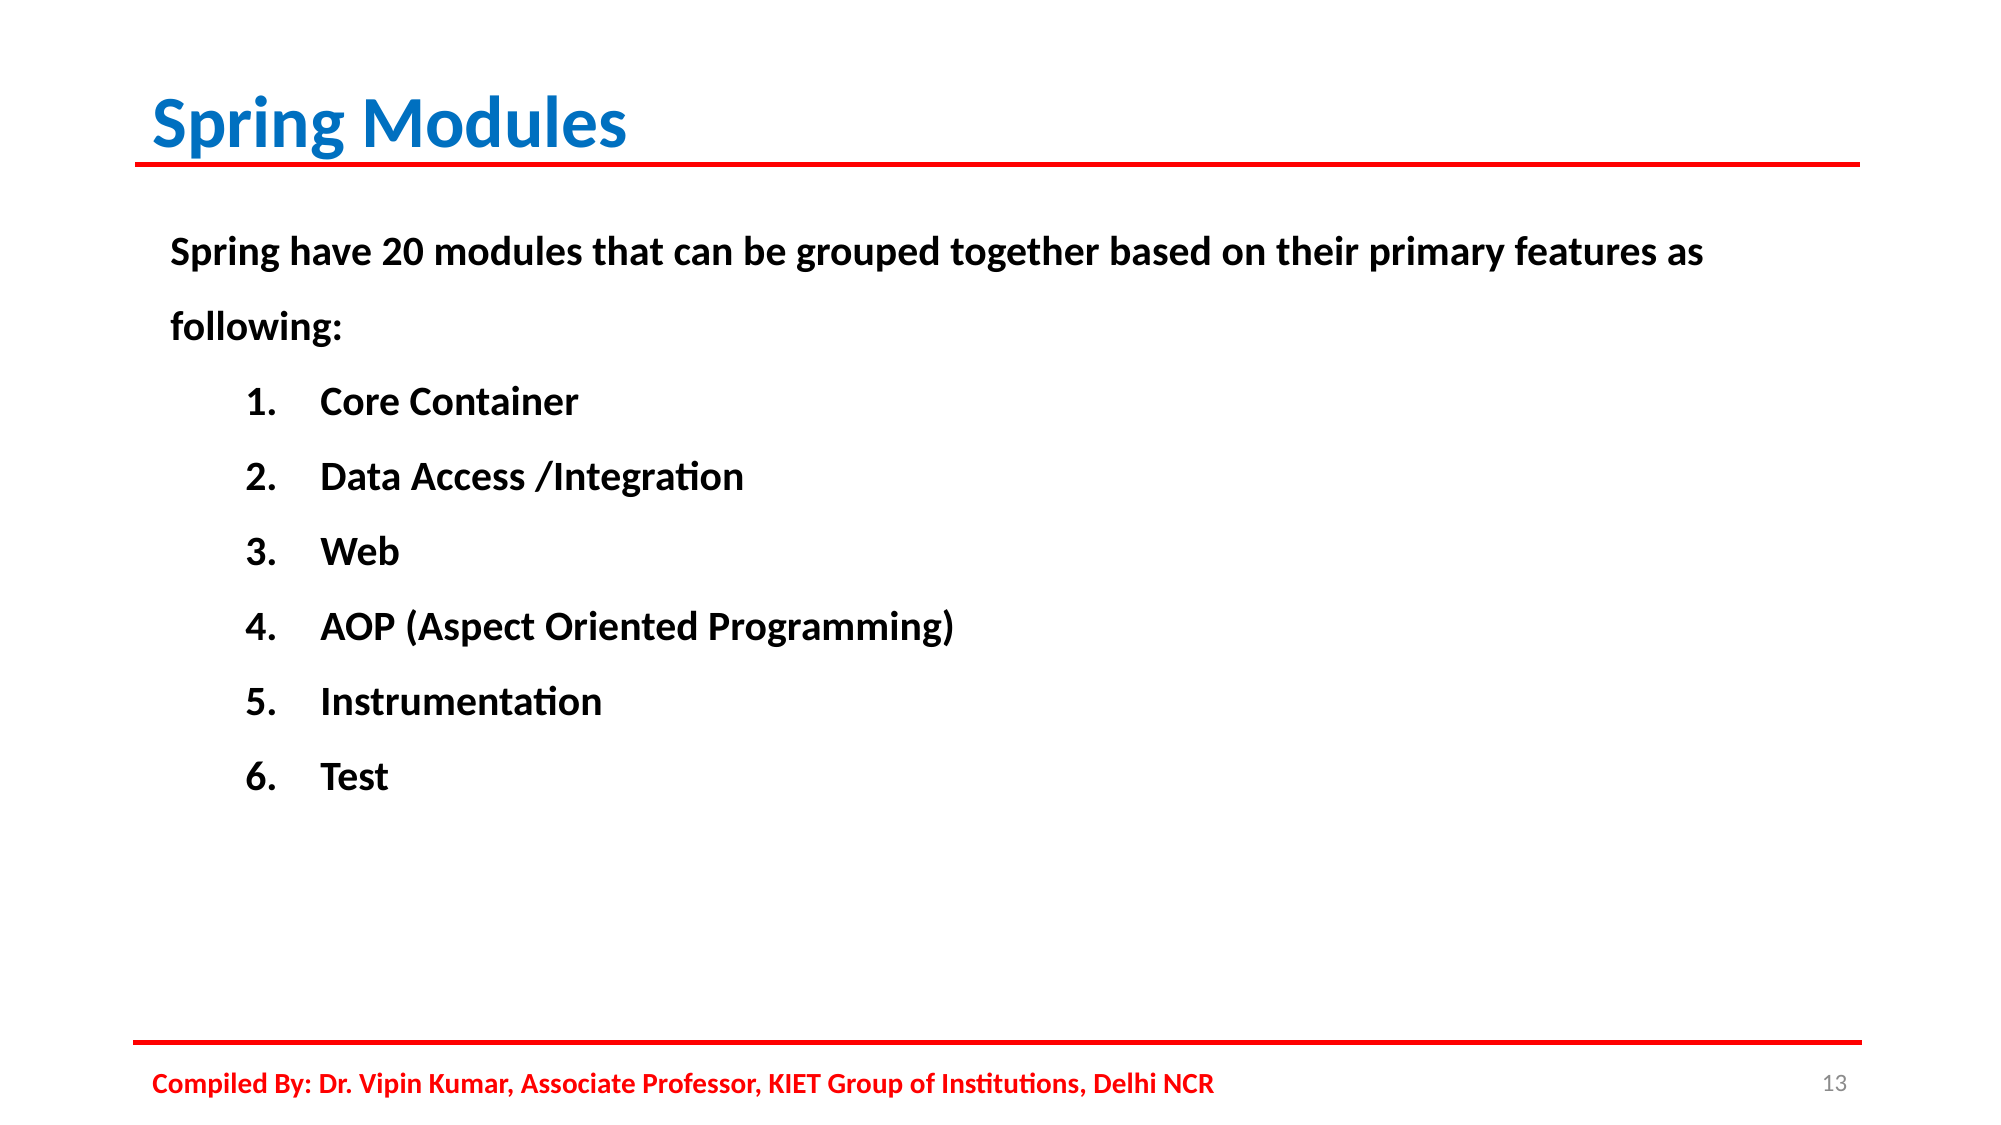

# Spring Modules
Spring have 20 modules that can be grouped together based on their primary features as following:
Core Container
Data Access /Integration
Web
AOP (Aspect Oriented Programming)
Instrumentation
Test

Compiled By: Dr. Vipin Kumar, Associate Professor, KIET Group of Institutions, Delhi NCR
13